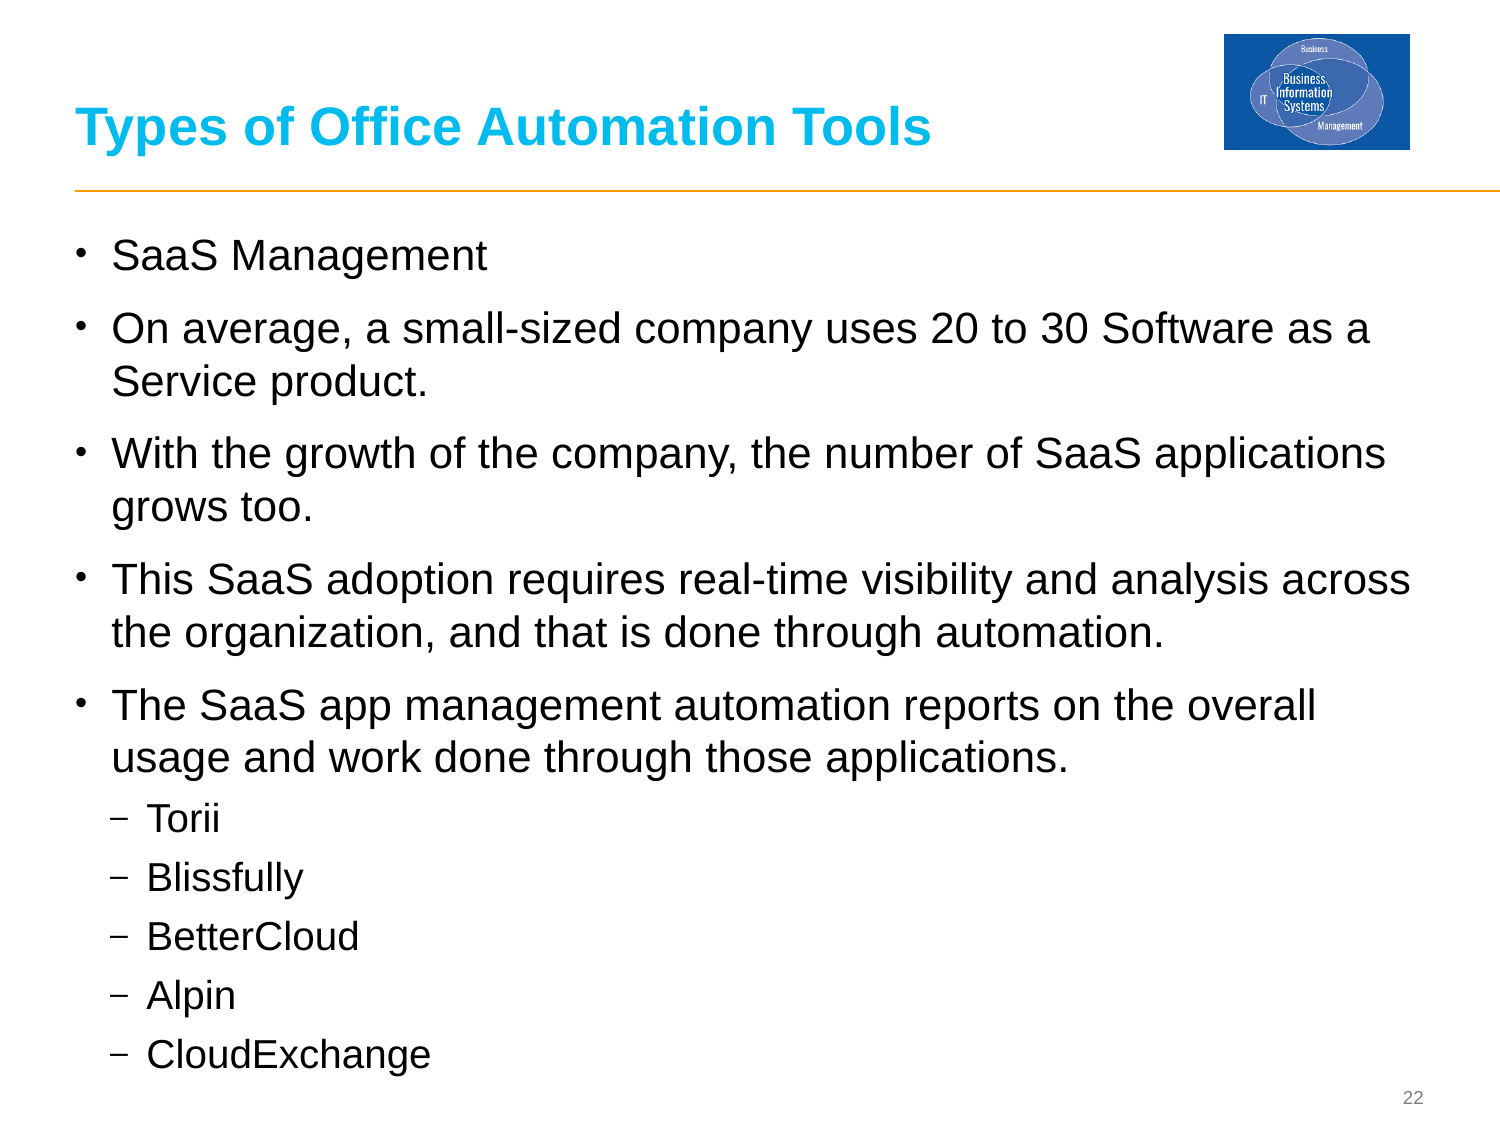

# Types of Office Automation Tools
SaaS Management
On average, a small-sized company uses 20 to 30 Software as a Service product.
With the growth of the company, the number of SaaS applications grows too.
This SaaS adoption requires real-time visibility and analysis across the organization, and that is done through automation.
The SaaS app management automation reports on the overall usage and work done through those applications.
Torii
Blissfully
BetterCloud
Alpin
CloudExchange